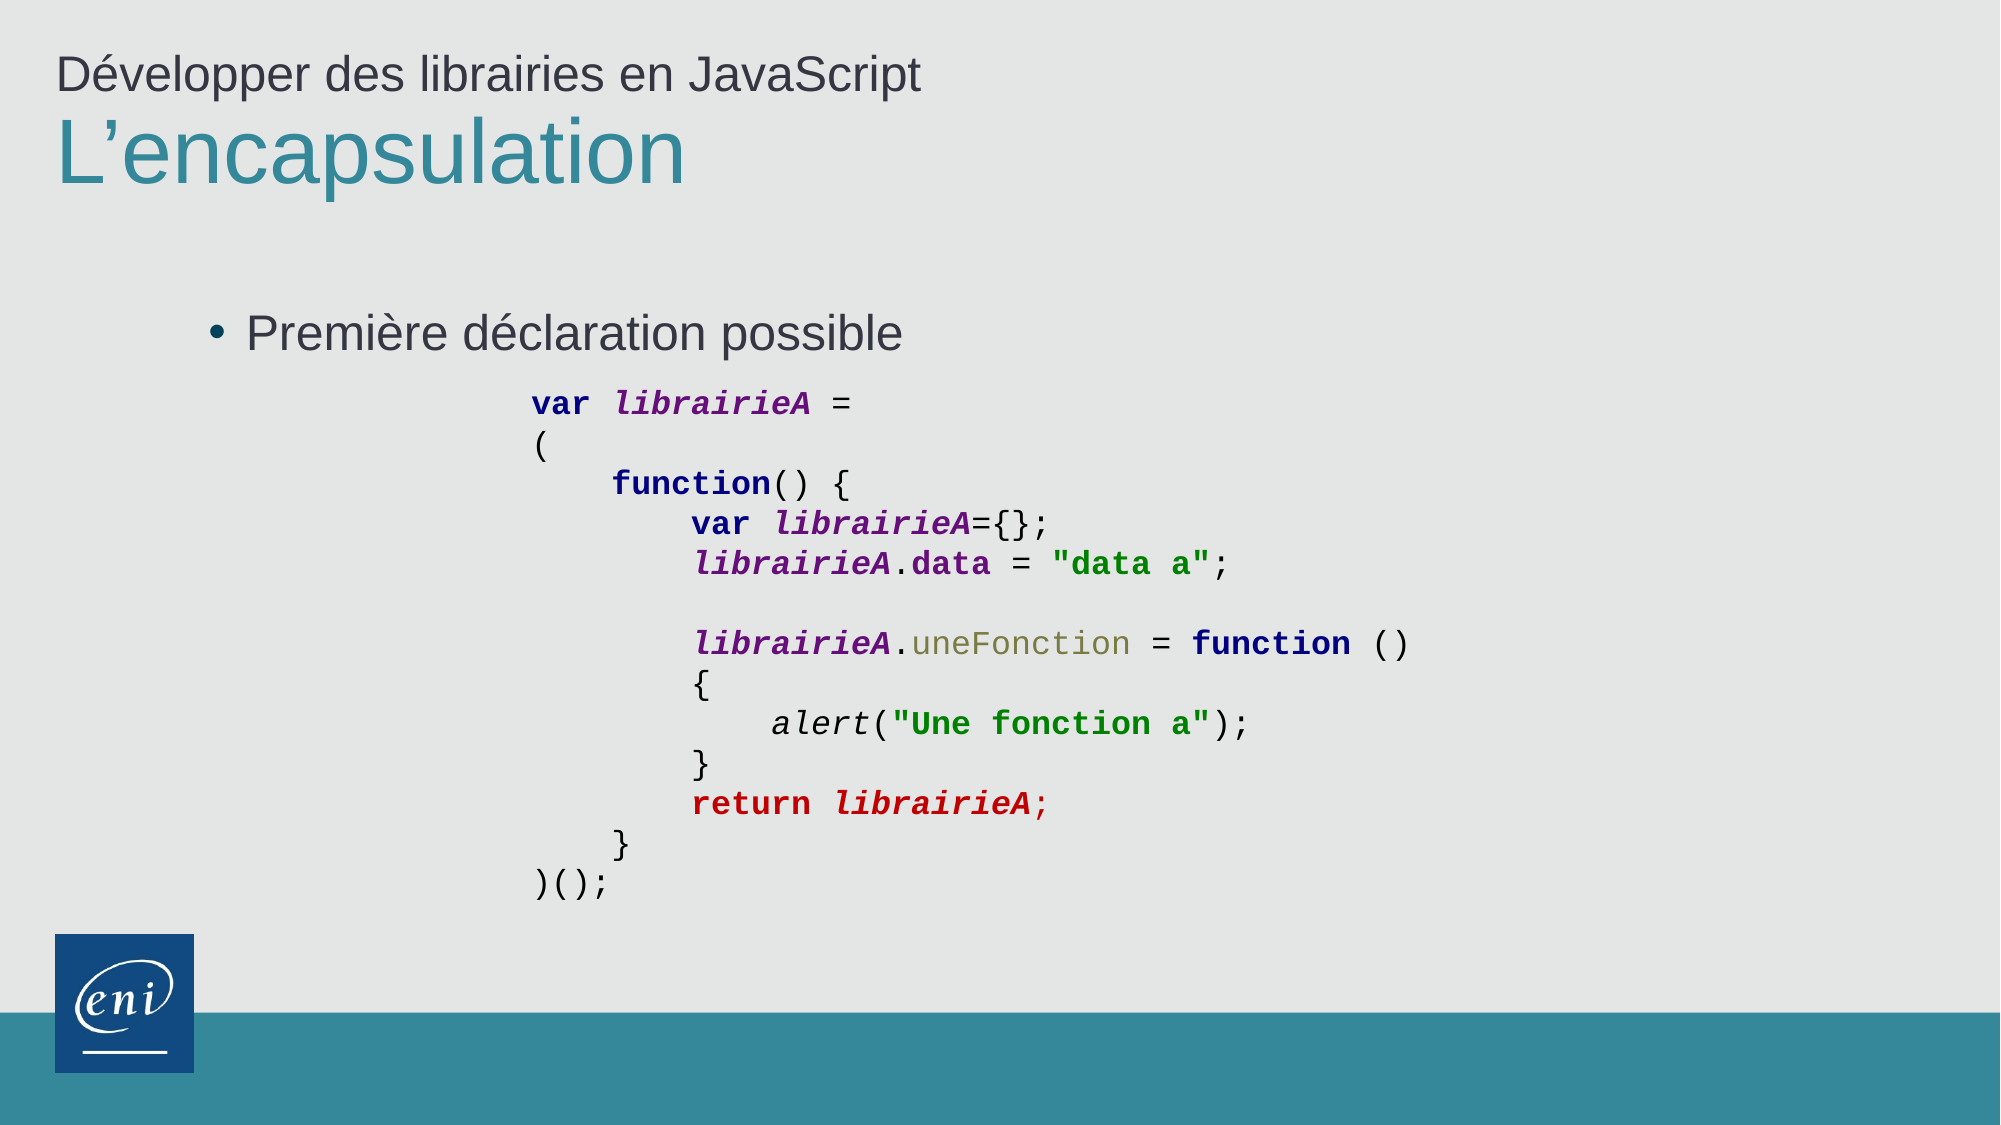

Développer des librairies en JavaScript
# L’encapsulation
Première déclaration possible

var librairieA =
(
    function() {
        var librairieA={};
        librairieA.data = "data a";
        librairieA.uneFonction = function ()
        {
            alert("Une fonction a");
        }
        return librairieA;
    }
)();